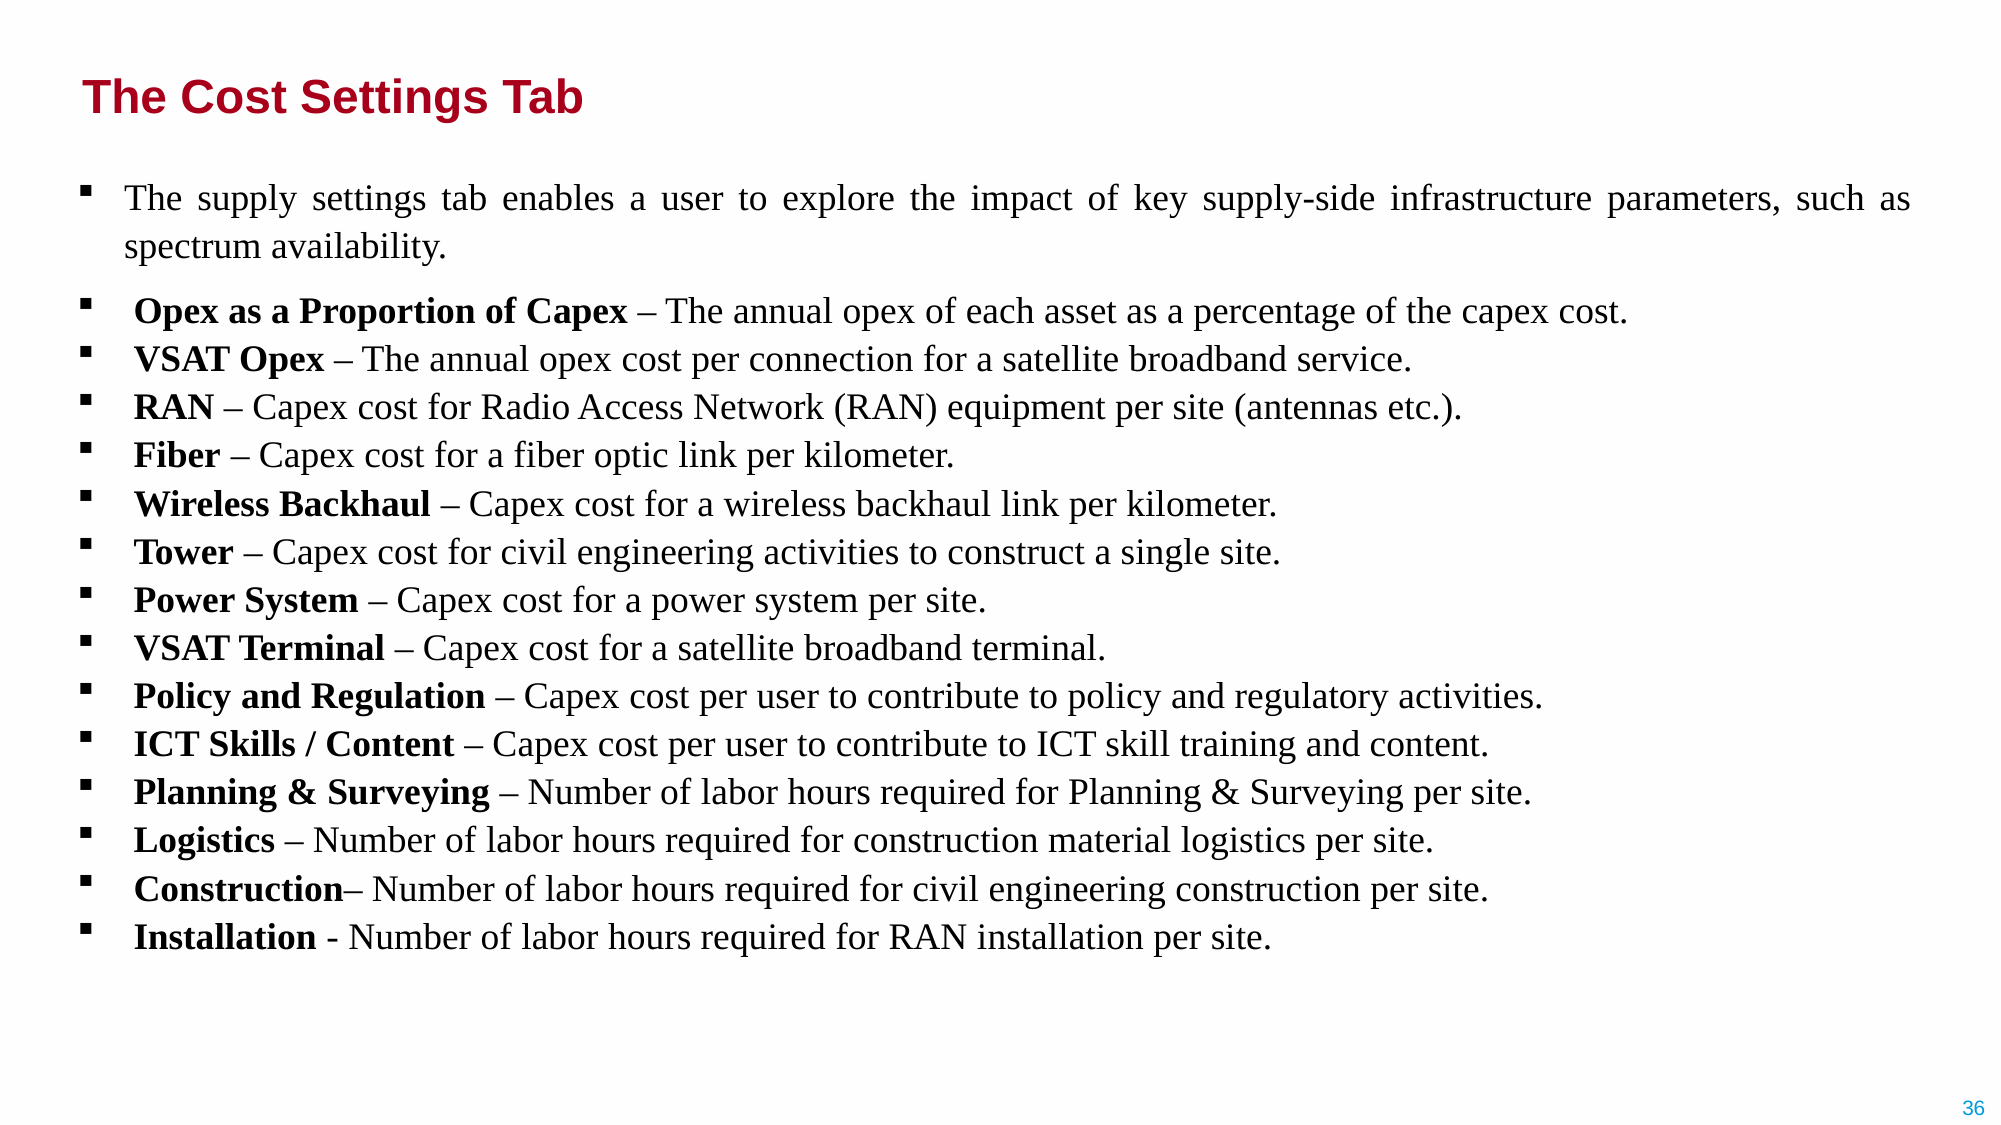

The Cost Settings Tab
The supply settings tab enables a user to explore the impact of key supply-side infrastructure parameters, such as spectrum availability.
Opex as a Proportion of Capex – The annual opex of each asset as a percentage of the capex cost.
VSAT Opex – The annual opex cost per connection for a satellite broadband service.
RAN – Capex cost for Radio Access Network (RAN) equipment per site (antennas etc.).
Fiber – Capex cost for a fiber optic link per kilometer.
Wireless Backhaul – Capex cost for a wireless backhaul link per kilometer.
Tower – Capex cost for civil engineering activities to construct a single site.
Power System – Capex cost for a power system per site.
VSAT Terminal – Capex cost for a satellite broadband terminal.
Policy and Regulation – Capex cost per user to contribute to policy and regulatory activities.
ICT Skills / Content – Capex cost per user to contribute to ICT skill training and content.
Planning & Surveying – Number of labor hours required for Planning & Surveying per site.
Logistics – Number of labor hours required for construction material logistics per site.
Construction– Number of labor hours required for civil engineering construction per site.
Installation - Number of labor hours required for RAN installation per site.